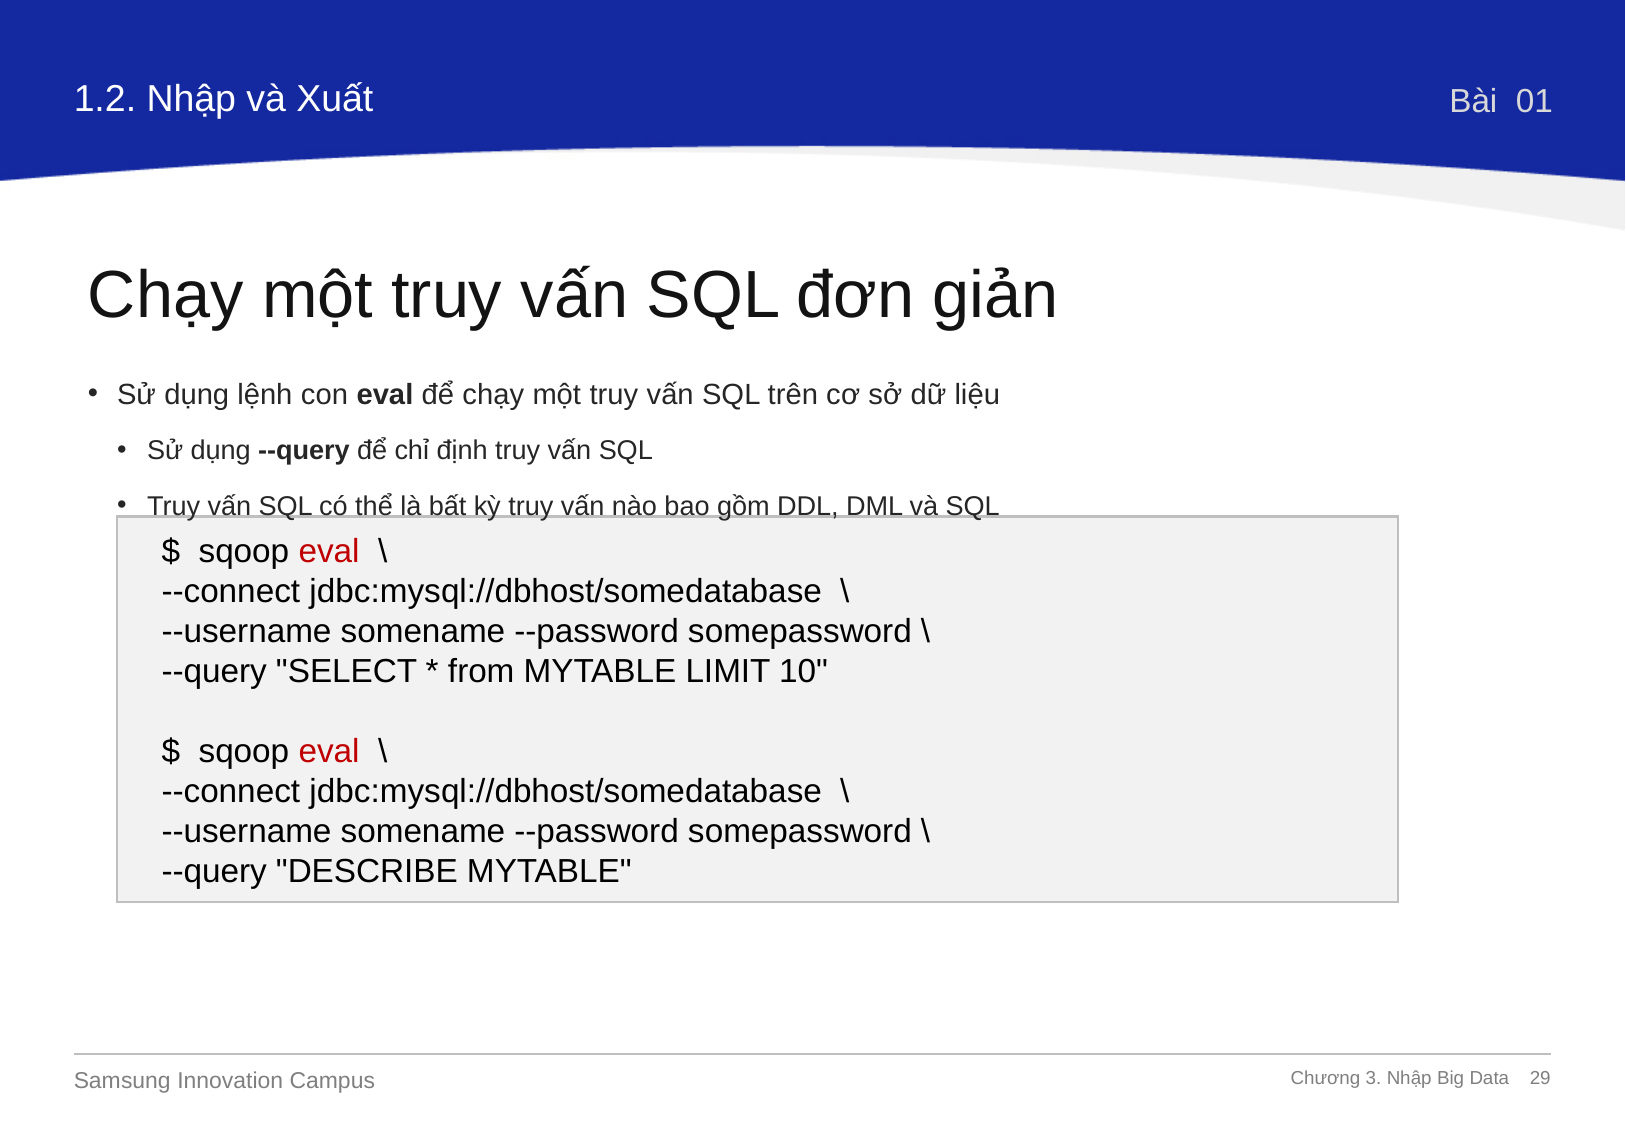

1.2. Nhập và Xuất
Bài  01
Chạy một truy vấn SQL đơn giản
Sử dụng lệnh con eval để chạy một truy vấn SQL trên cơ sở dữ liệu
Sử dụng --query để chỉ định truy vấn SQL
Truy vấn SQL có thể là bất kỳ truy vấn nào bao gồm DDL, DML và SQL
$  sqoop eval  \
--connect jdbc:mysql://dbhost/somedatabase  \
--username somename --password somepassword \
--query "SELECT * from MYTABLE LIMIT 10"

$  sqoop eval  \
--connect jdbc:mysql://dbhost/somedatabase  \
--username somename --password somepassword \
--query "DESCRIBE MYTABLE"